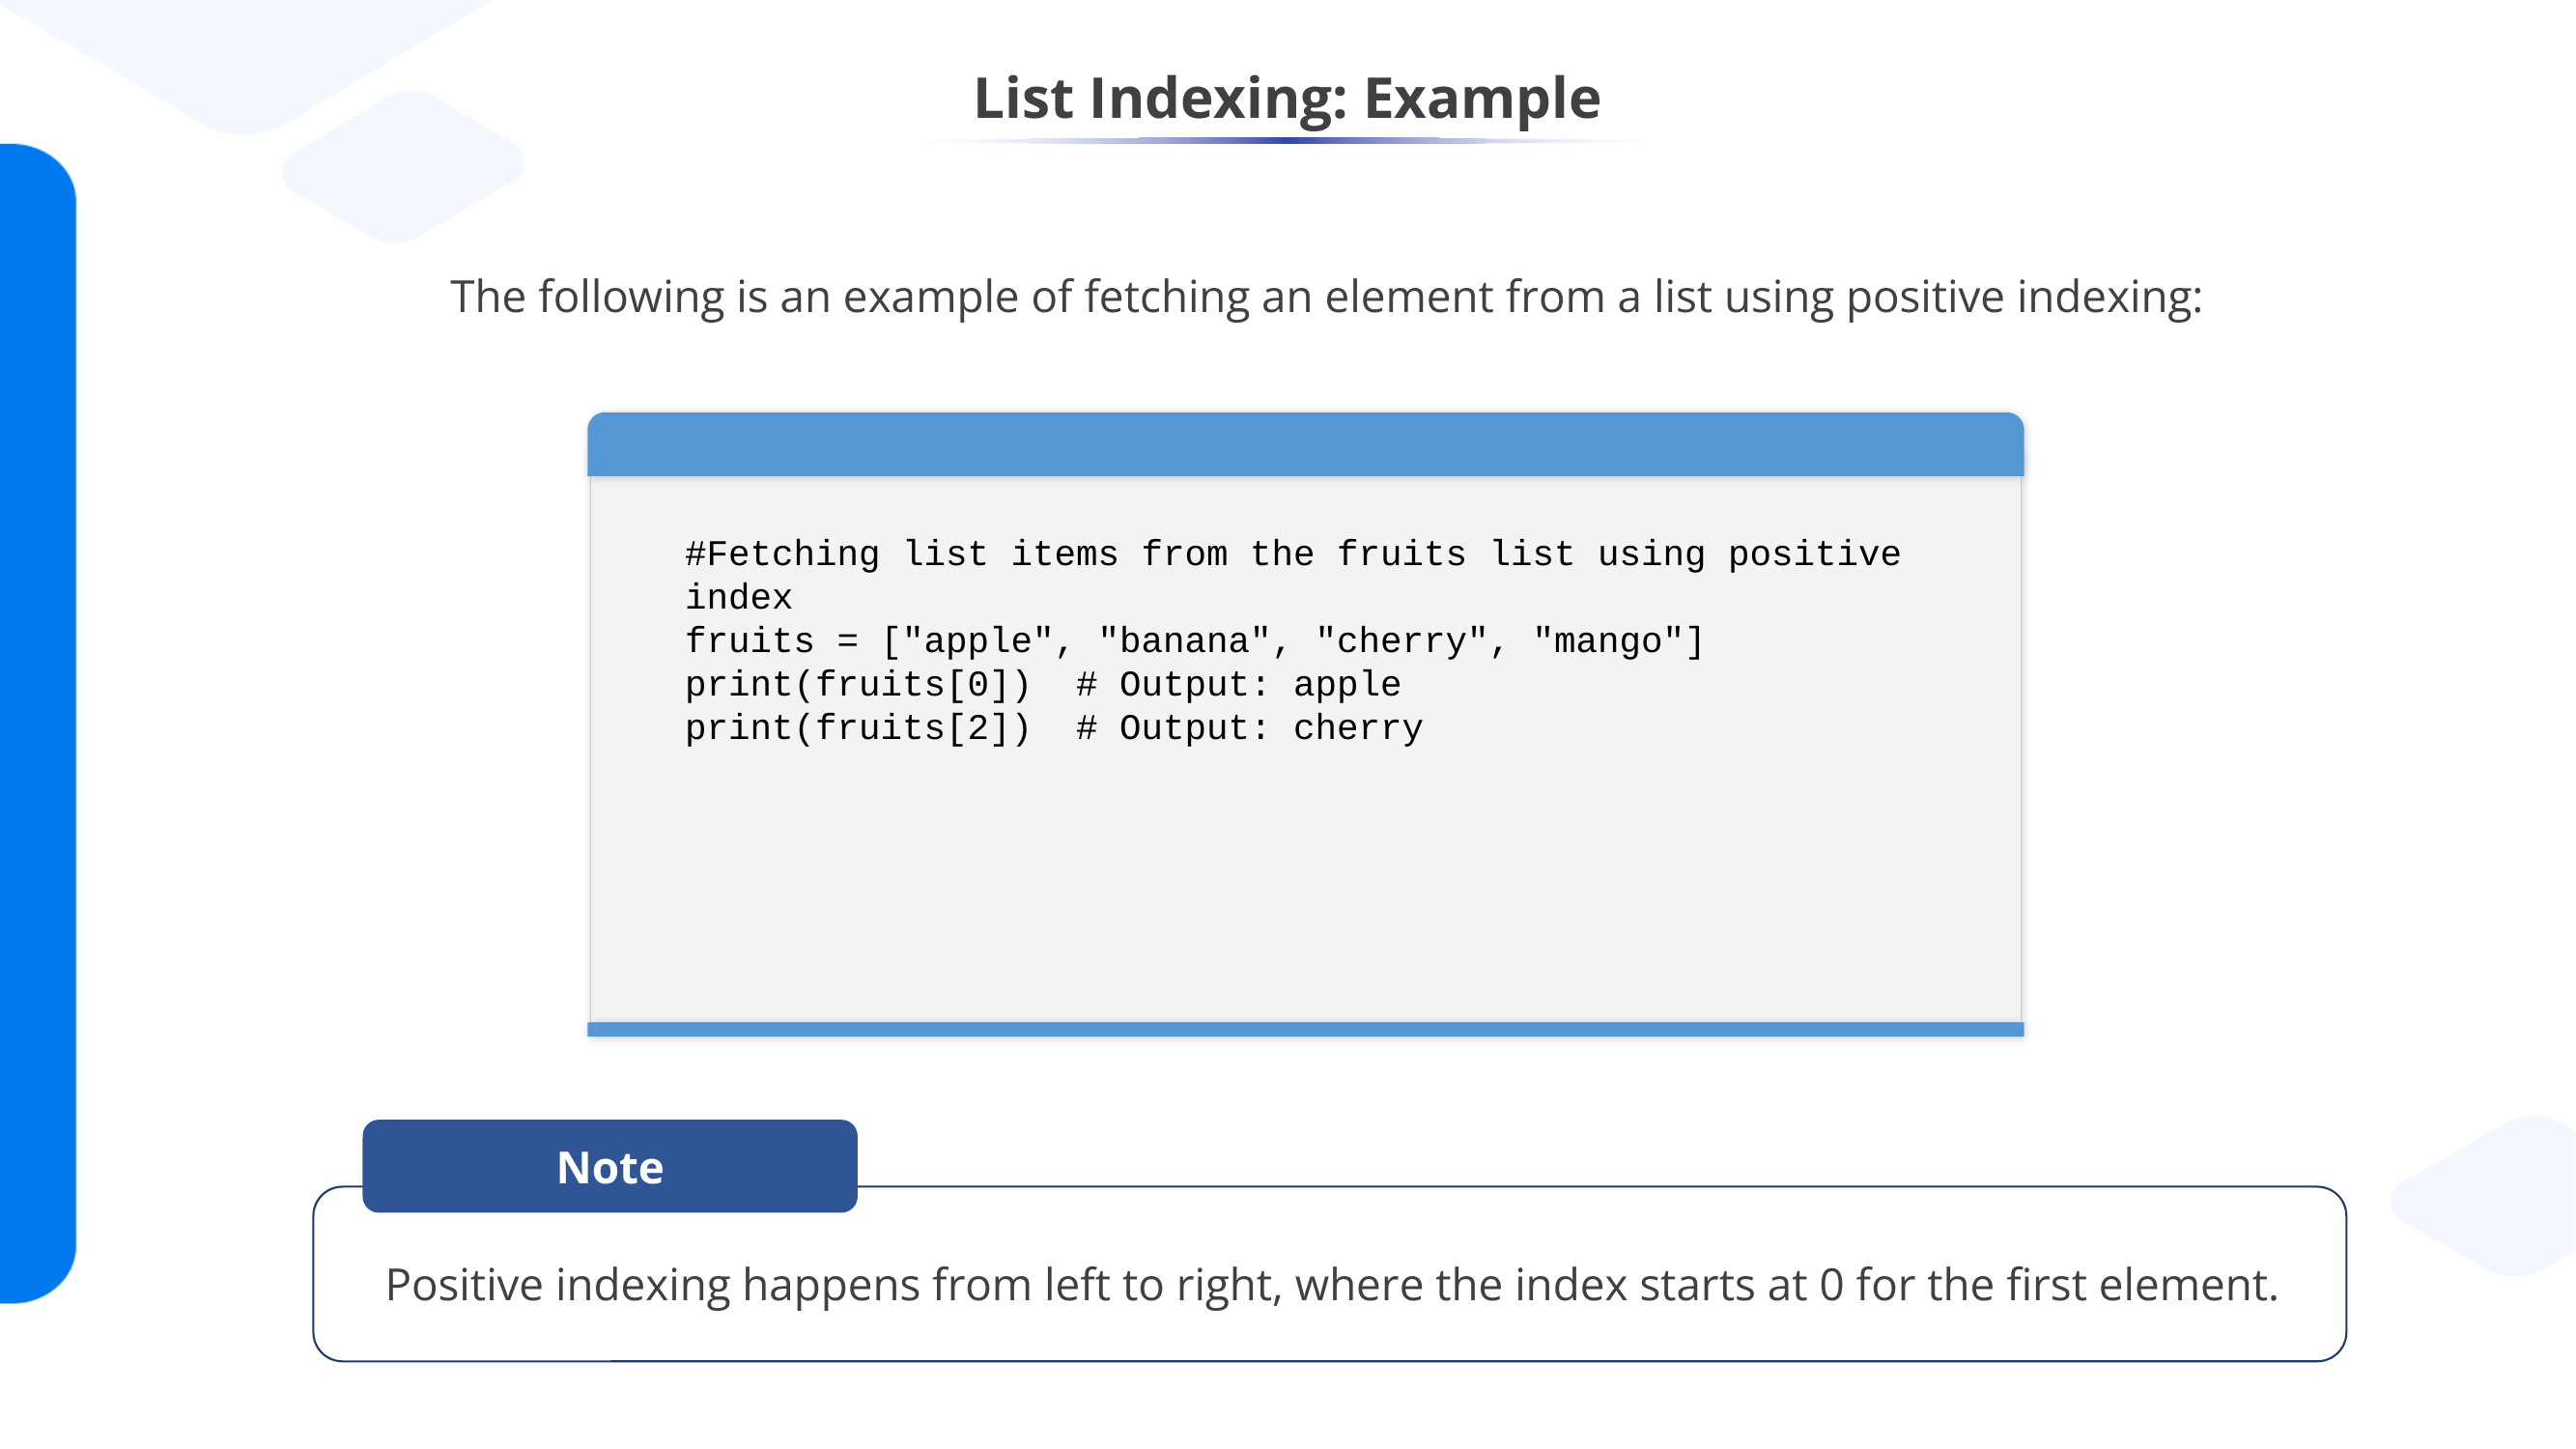

# List Indexing: Example

The following is an example of fetching an element from a list using positive indexing:

#Fetching list items from the fruits list using positive index
fruits = ["apple", "banana", "cherry", "mango"]
print(fruits[0])  # Output: apple
print(fruits[2])  # Output: cherry
Note

Positive indexing happens from left to right, where the index starts at 0 for the first element.